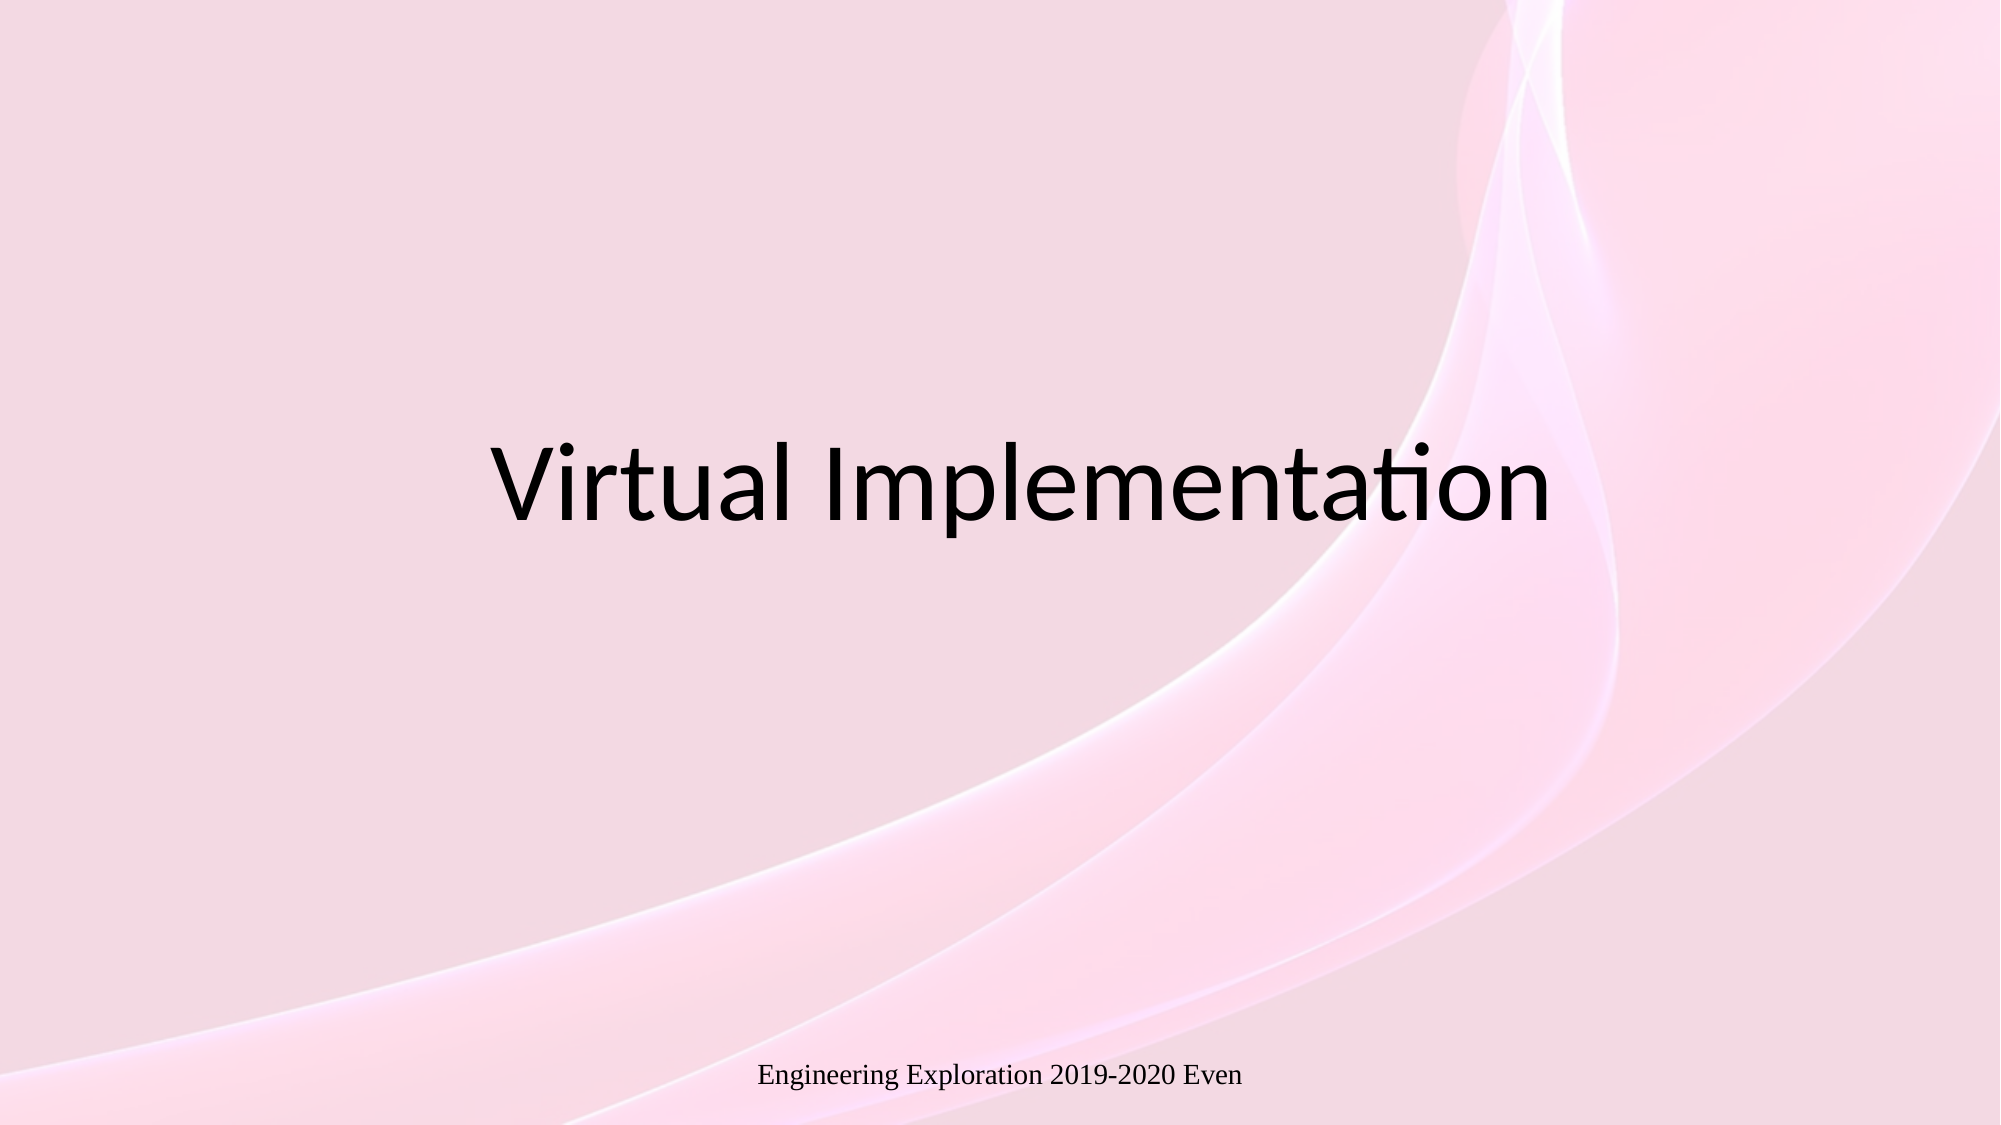

# Virtual Implementation
Engineering Exploration 2019-2020 Even